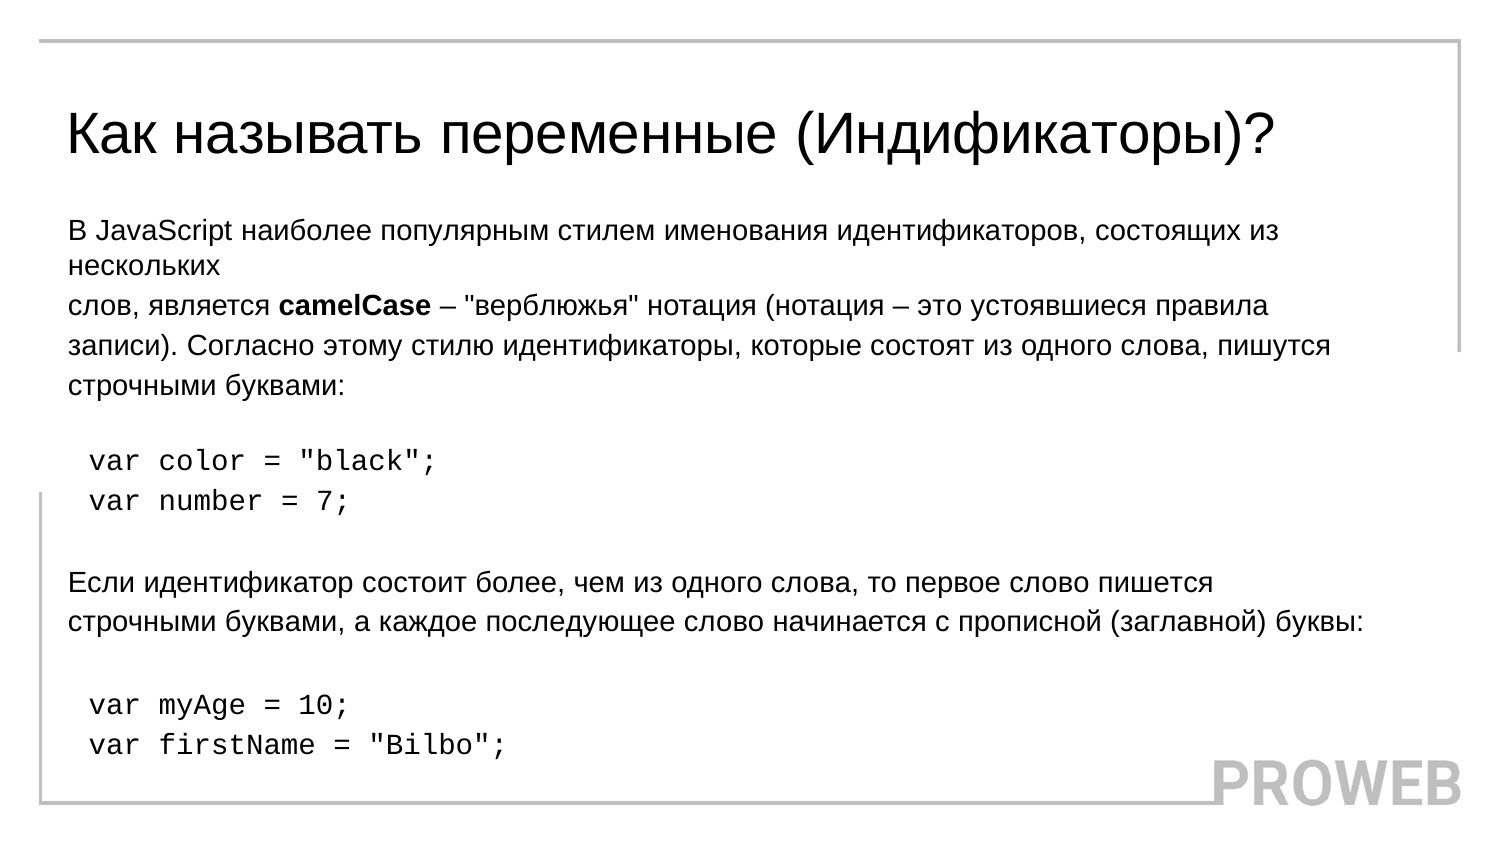

# Как называть переменные (Индификаторы)?
В JavaScript наиболее популярным стилем именования идентификаторов, состоящих из нескольких
слов, является camelCase – "верблюжья" нотация (нотация – это устоявшиеся правила записи). Согласно этому стилю идентификаторы, которые состоят из одного слова, пишутся строчными буквами:

var color = "black";
var number = 7;

Если идентификатор состоит более, чем из одного слова, то первое слово пишется строчными буквами, а каждое последующее слово начинается с прописной (заглавной) буквы:

var myAge = 10;
var firstName = "Bilbo";